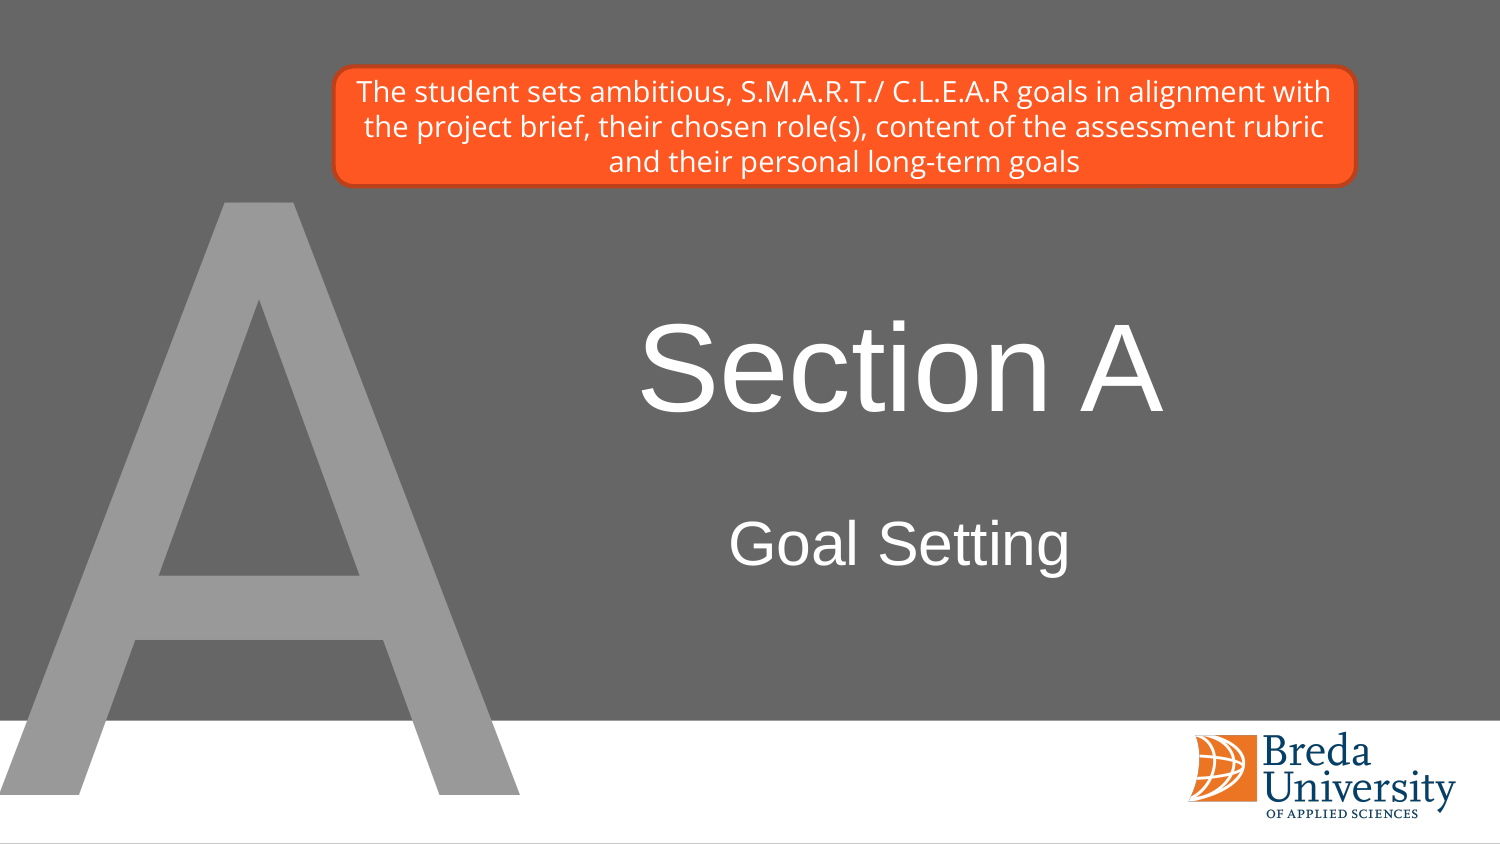

A
The student sets ambitious, S.M.A.R.T./ C.L.E.A.R goals in alignment with the project brief, their chosen role(s), content of the assessment rubric and their personal long-term goals
# Section A
Goal Setting